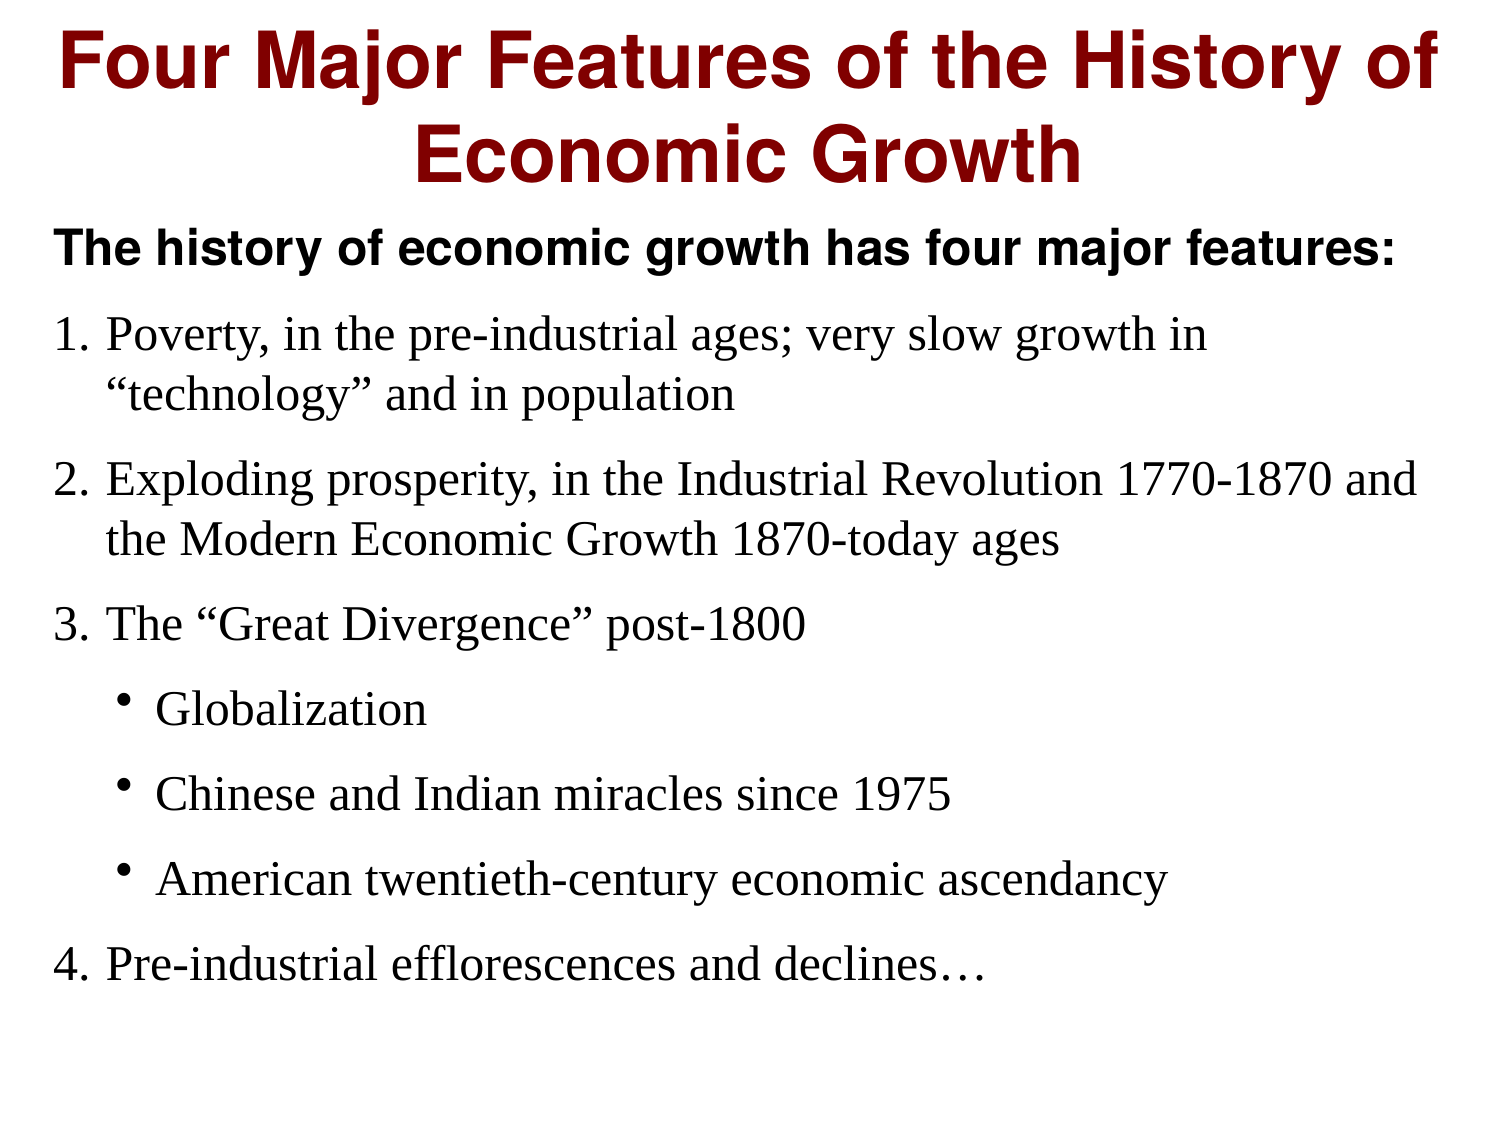

Four Major Features of the History of Economic Growth
The history of economic growth has four major features:
Poverty, in the pre-industrial ages; very slow growth in “technology” and in population
Exploding prosperity, in the Industrial Revolution 1770-1870 and the Modern Economic Growth 1870-today ages
The “Great Divergence” post-1800
Globalization
Chinese and Indian miracles since 1975
American twentieth-century economic ascendancy
Pre-industrial efflorescences and declines…
29